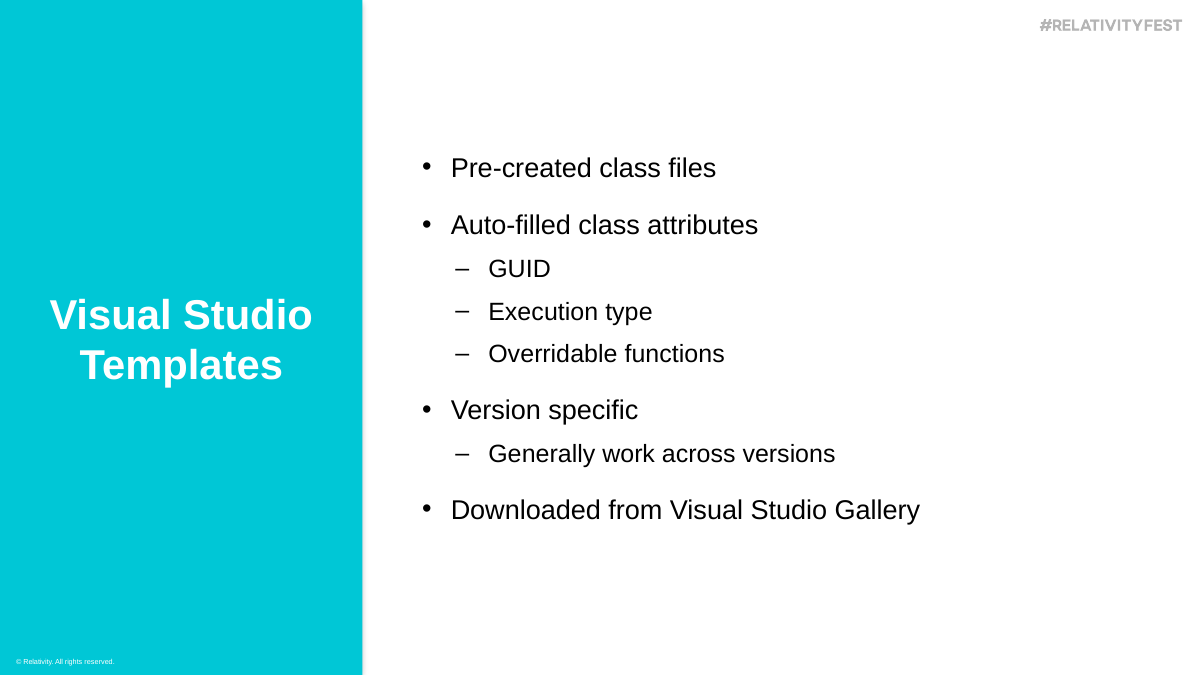

Pre-created class files
Auto-filled class attributes
GUID
Execution type
Overridable functions
Version specific
Generally work across versions
Downloaded from Visual Studio Gallery
Visual Studio Templates